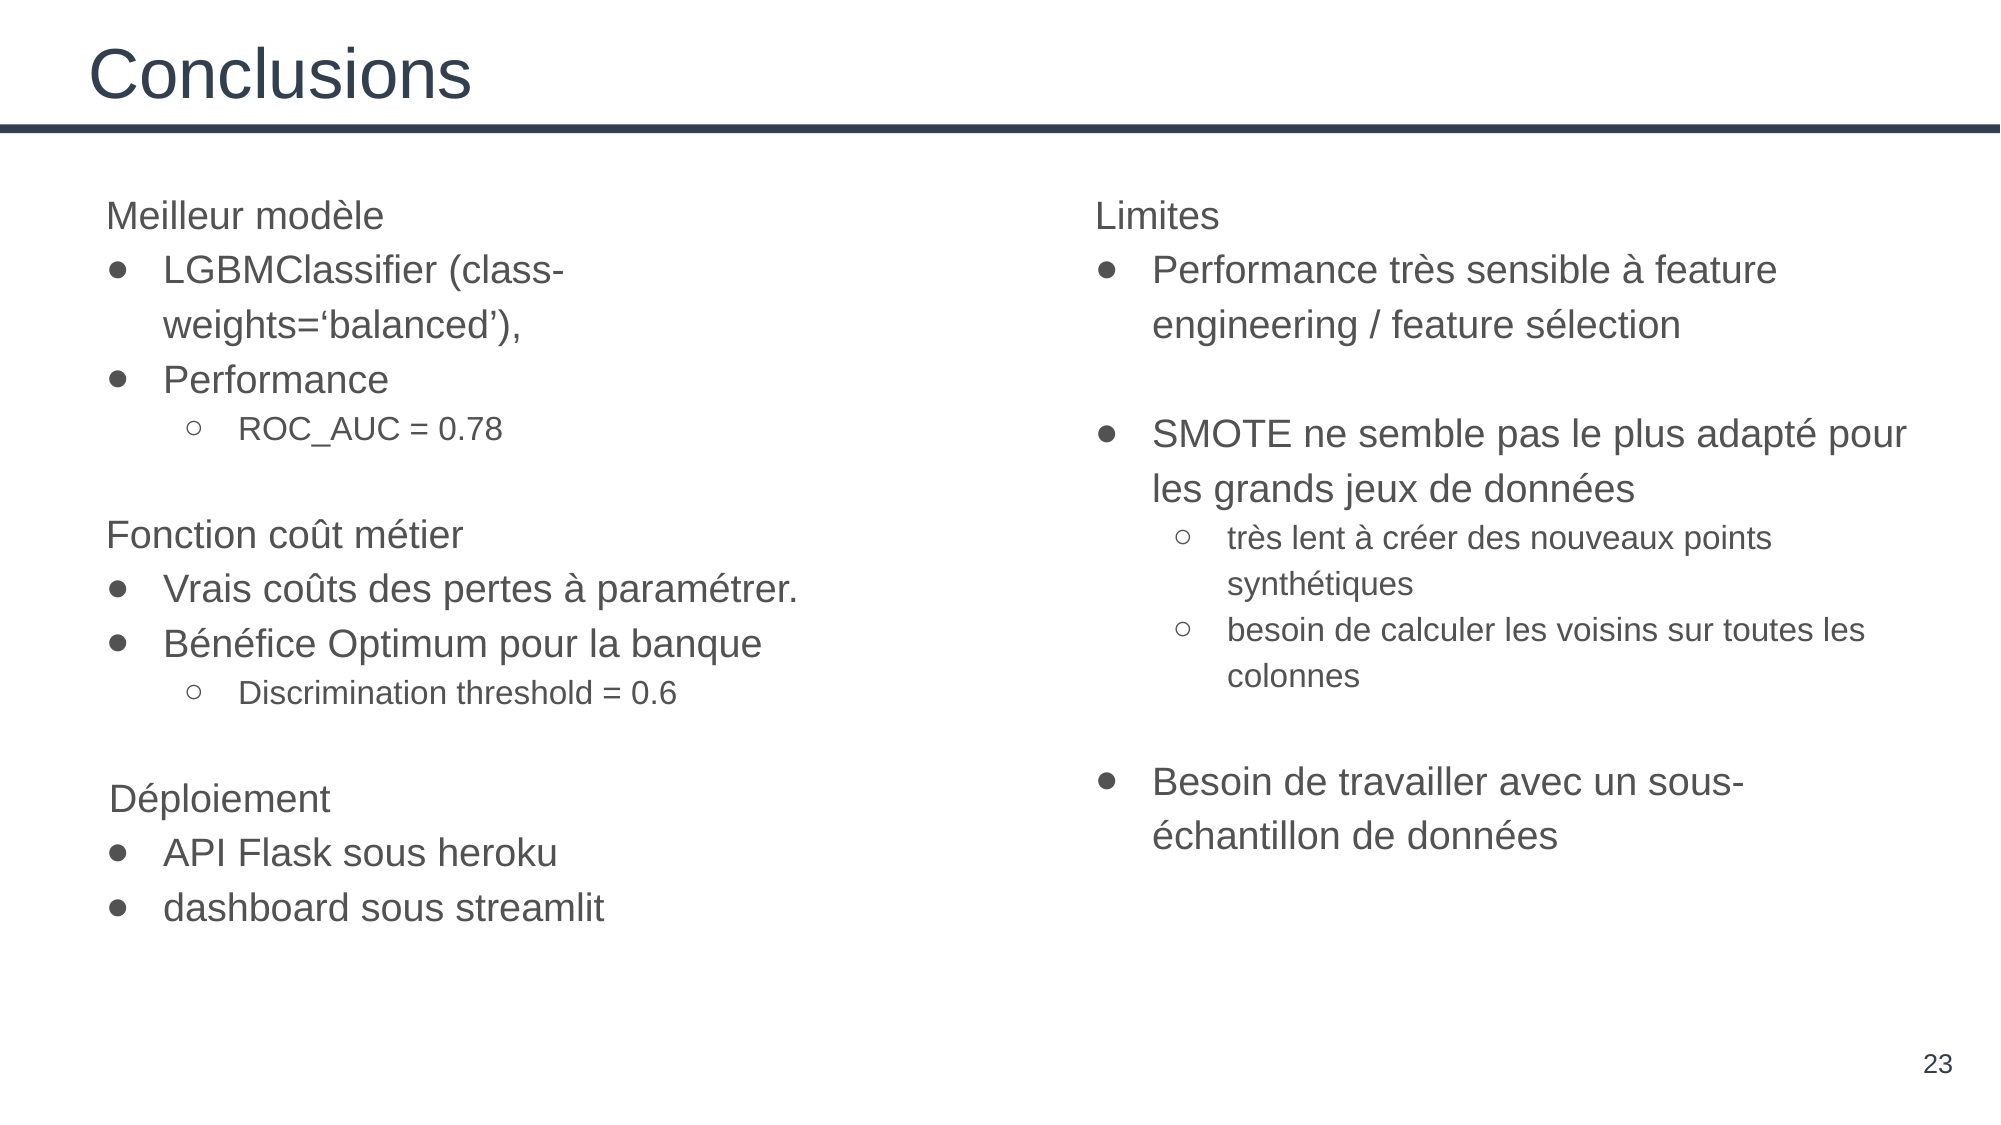

# Conclusions
Meilleur modèle
LGBMClassifier (class-weights=‘balanced’),
Performance
ROC_AUC = 0.78

Fonction coût métier
Vrais coûts des pertes à paramétrer.
Bénéfice Optimum pour la banque
Discrimination threshold = 0.6

Déploiement
API Flask sous heroku
dashboard sous streamlit
Limites
Performance très sensible à feature engineering / feature sélection

SMOTE ne semble pas le plus adapté pour les grands jeux de données
très lent à créer des nouveaux points synthétiques
besoin de calculer les voisins sur toutes les colonnes

Besoin de travailler avec un sous-échantillon de données

23